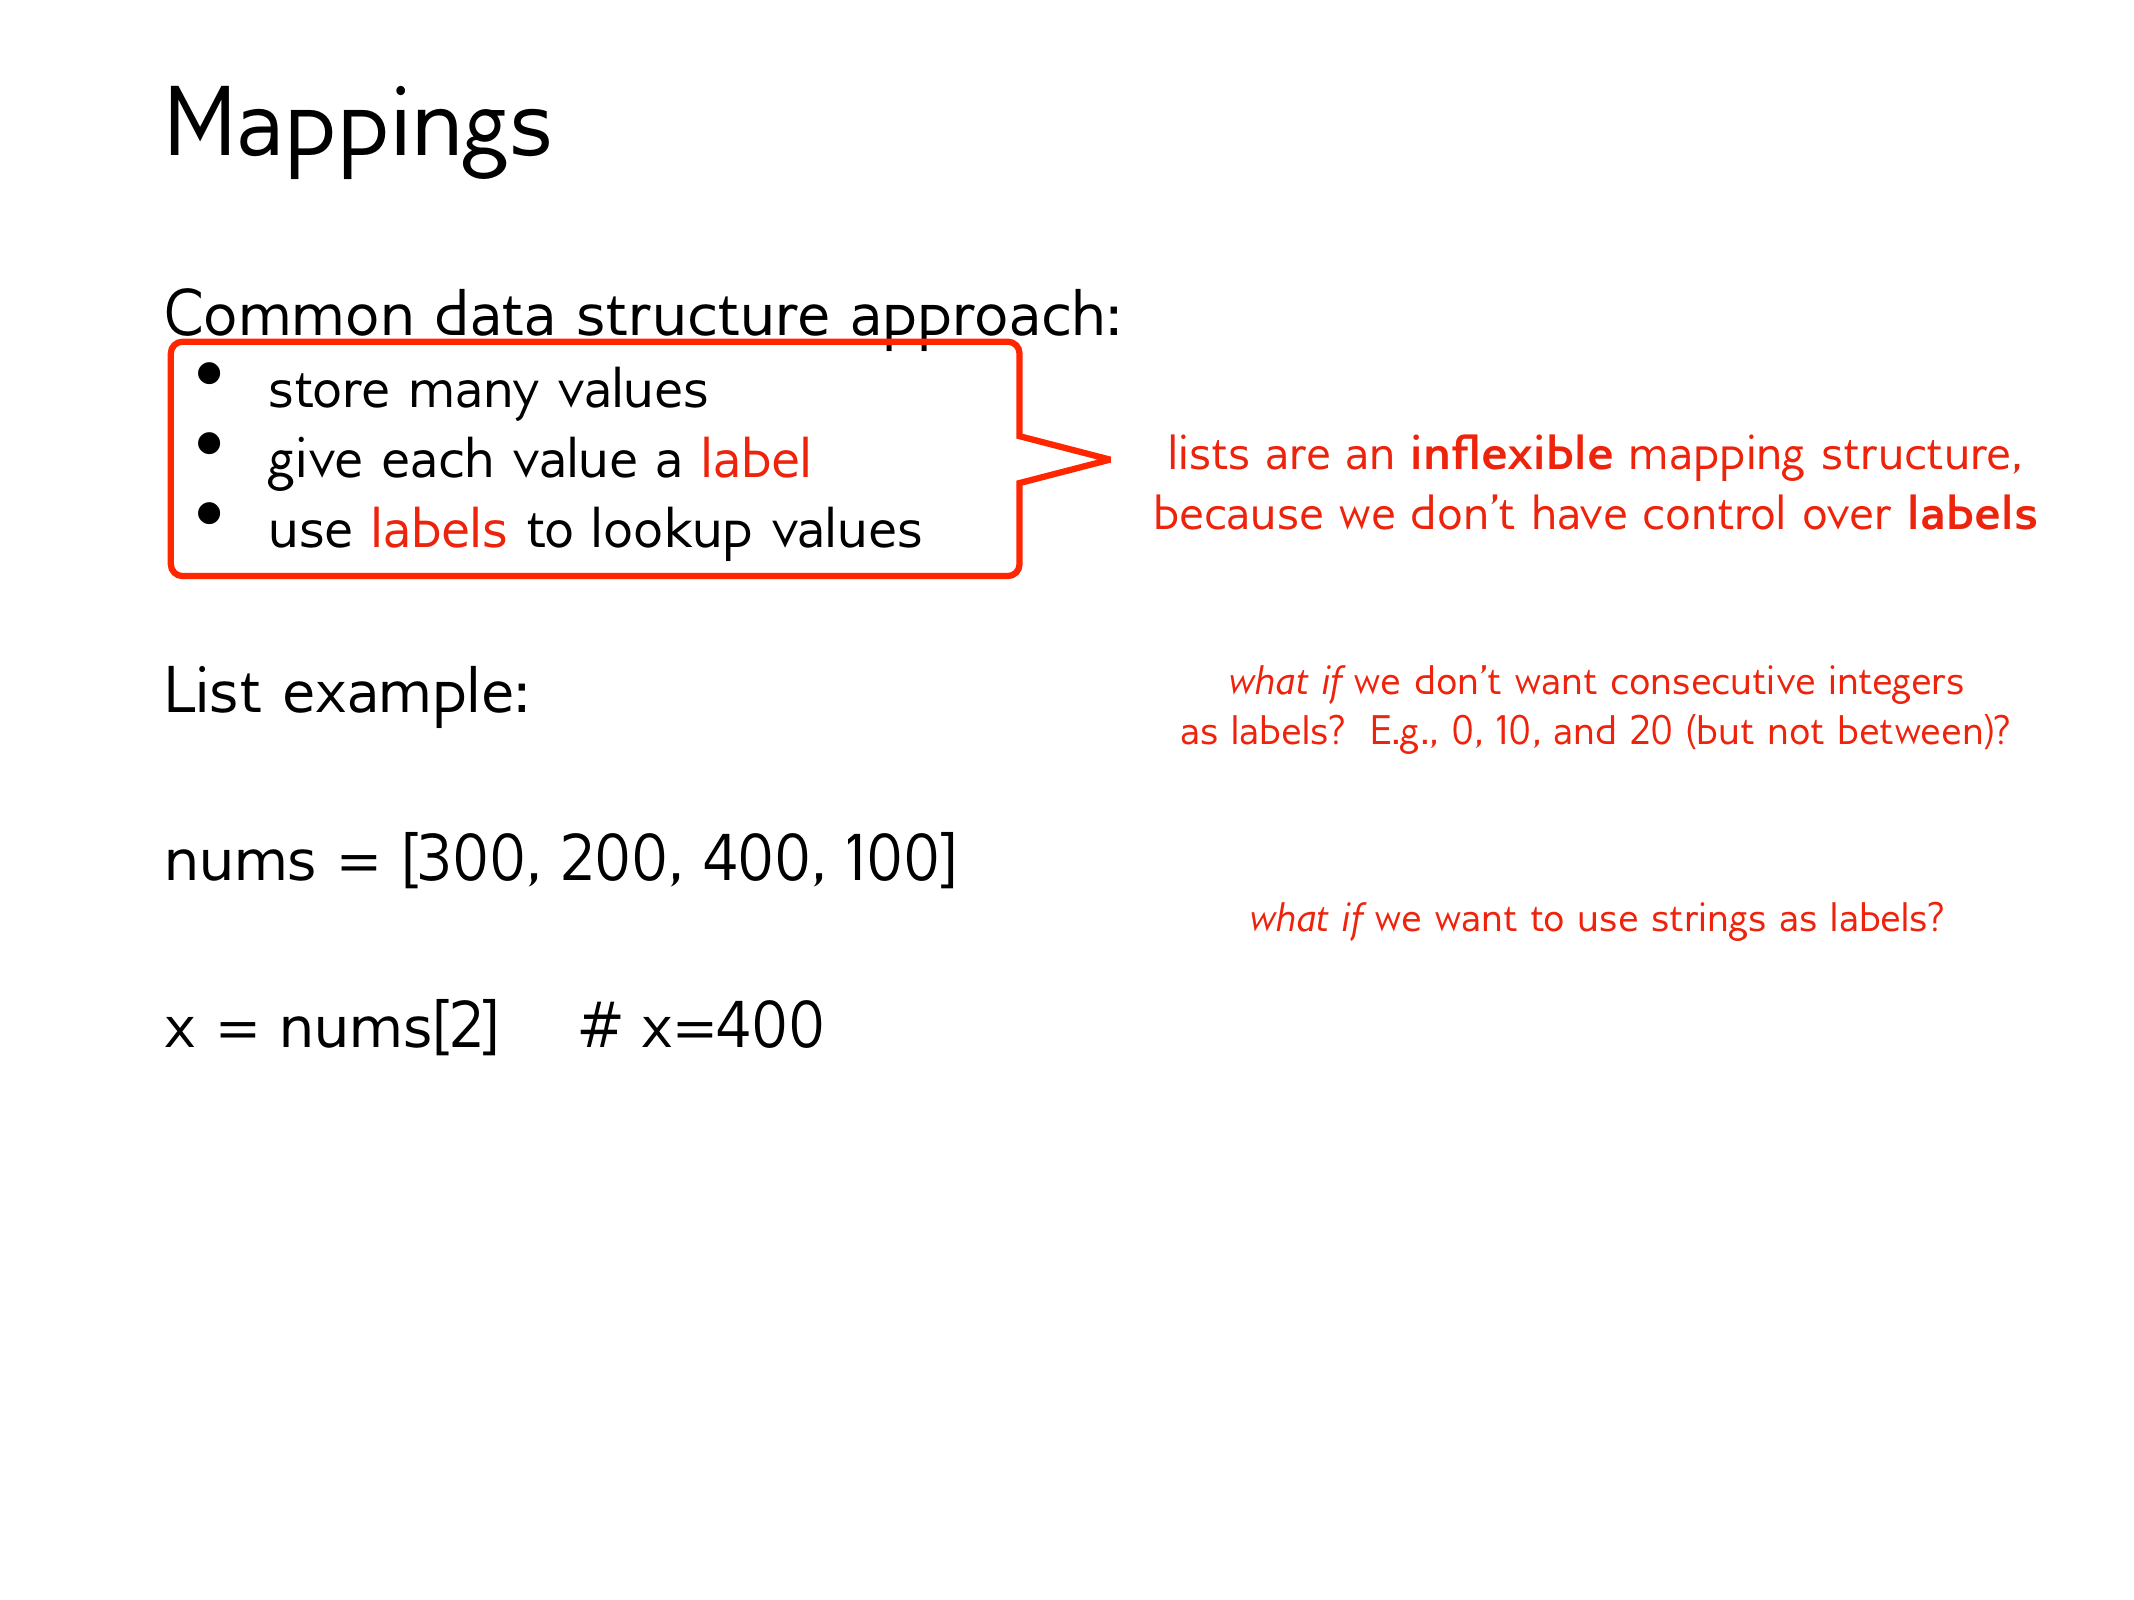

# Mappings
Common data structure approach:
store many values
give each value a label
use labels to lookup values
List example:
nums = [300, 200, 400, 100]
x = nums[2]    # x=400

lists are an inflexible mapping structure,
because we don’t have control over labels
what if we don’t want consecutive integers
as labels?  E.g., 0, 10, and 20 (but not between)?
what if we want to use strings as labels?